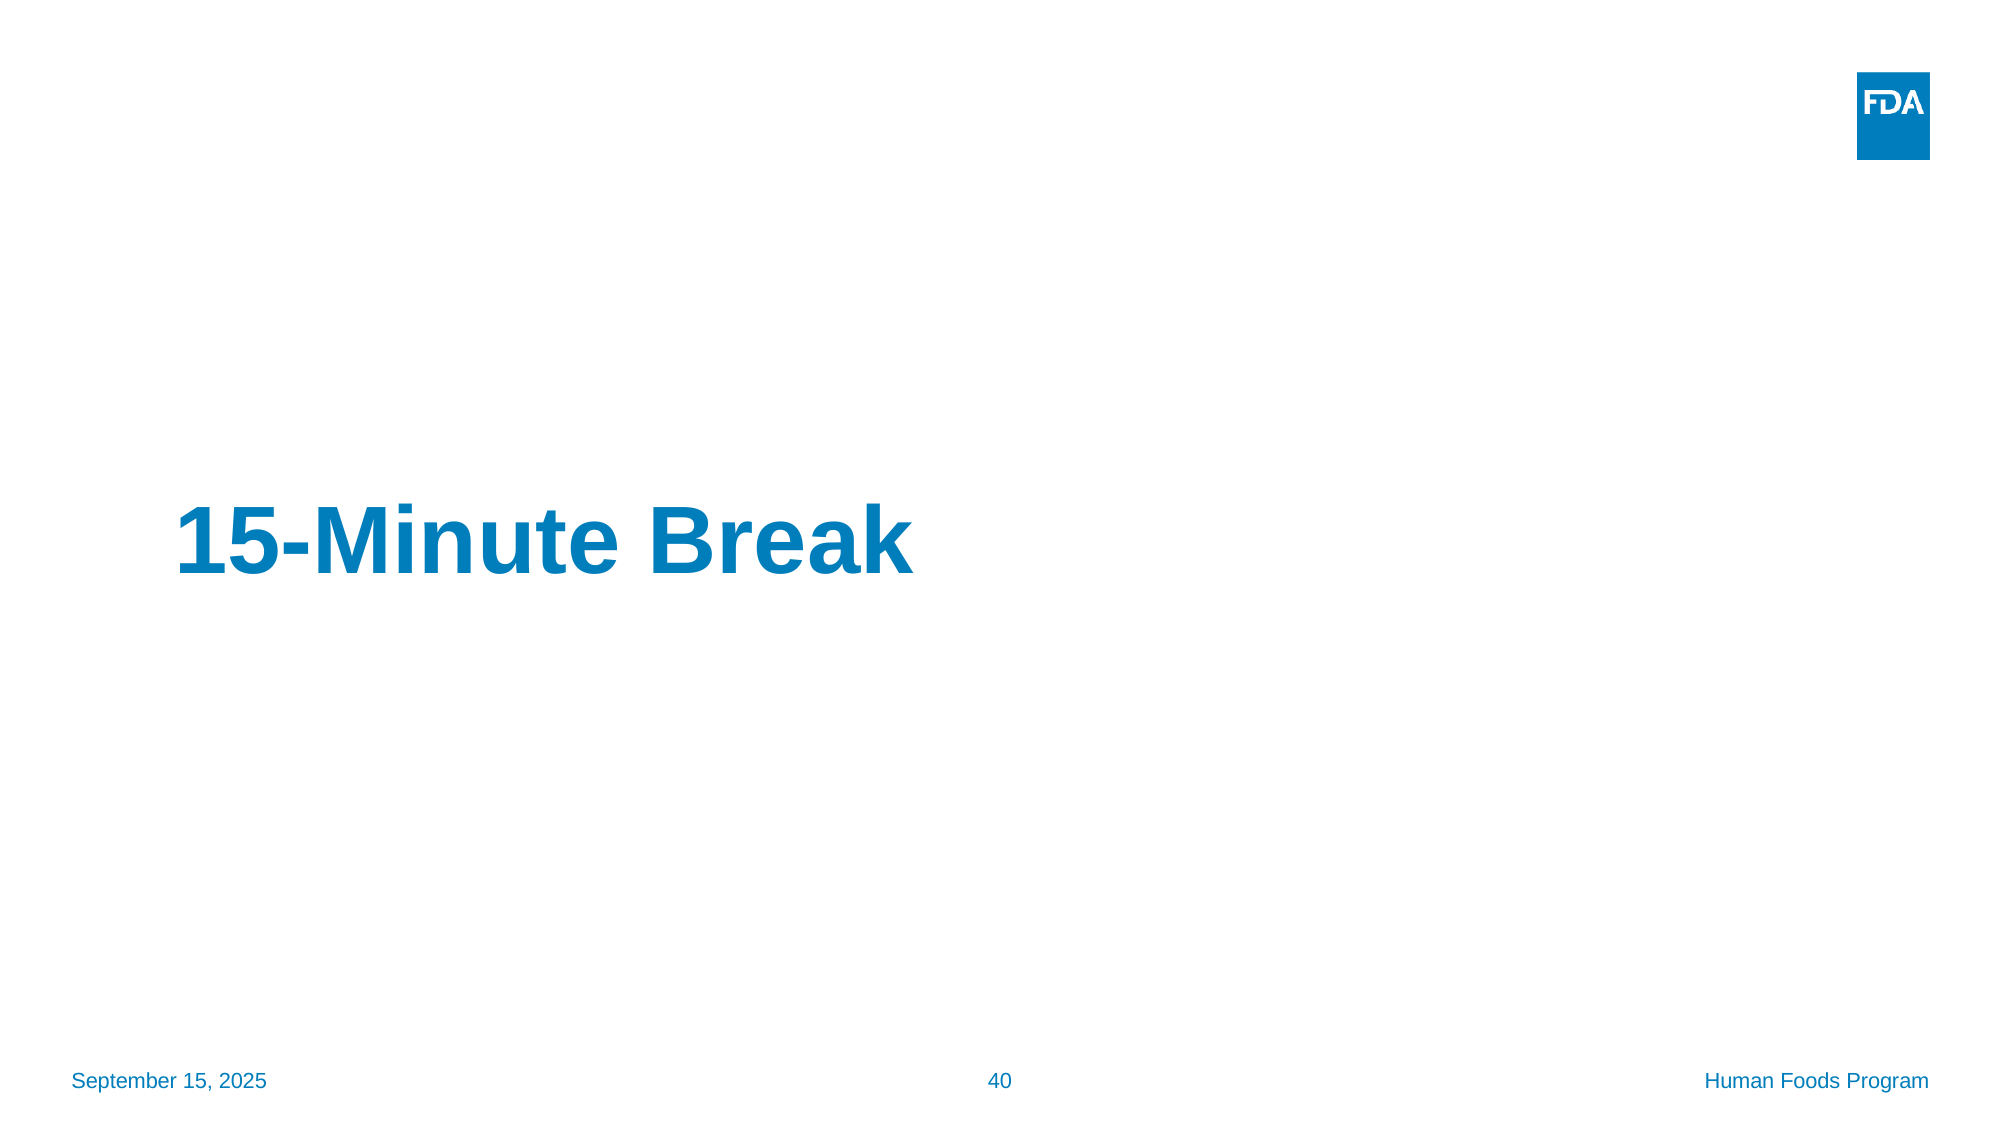

# 15-Minute Break
September 15, 2025
40
Human Foods Program